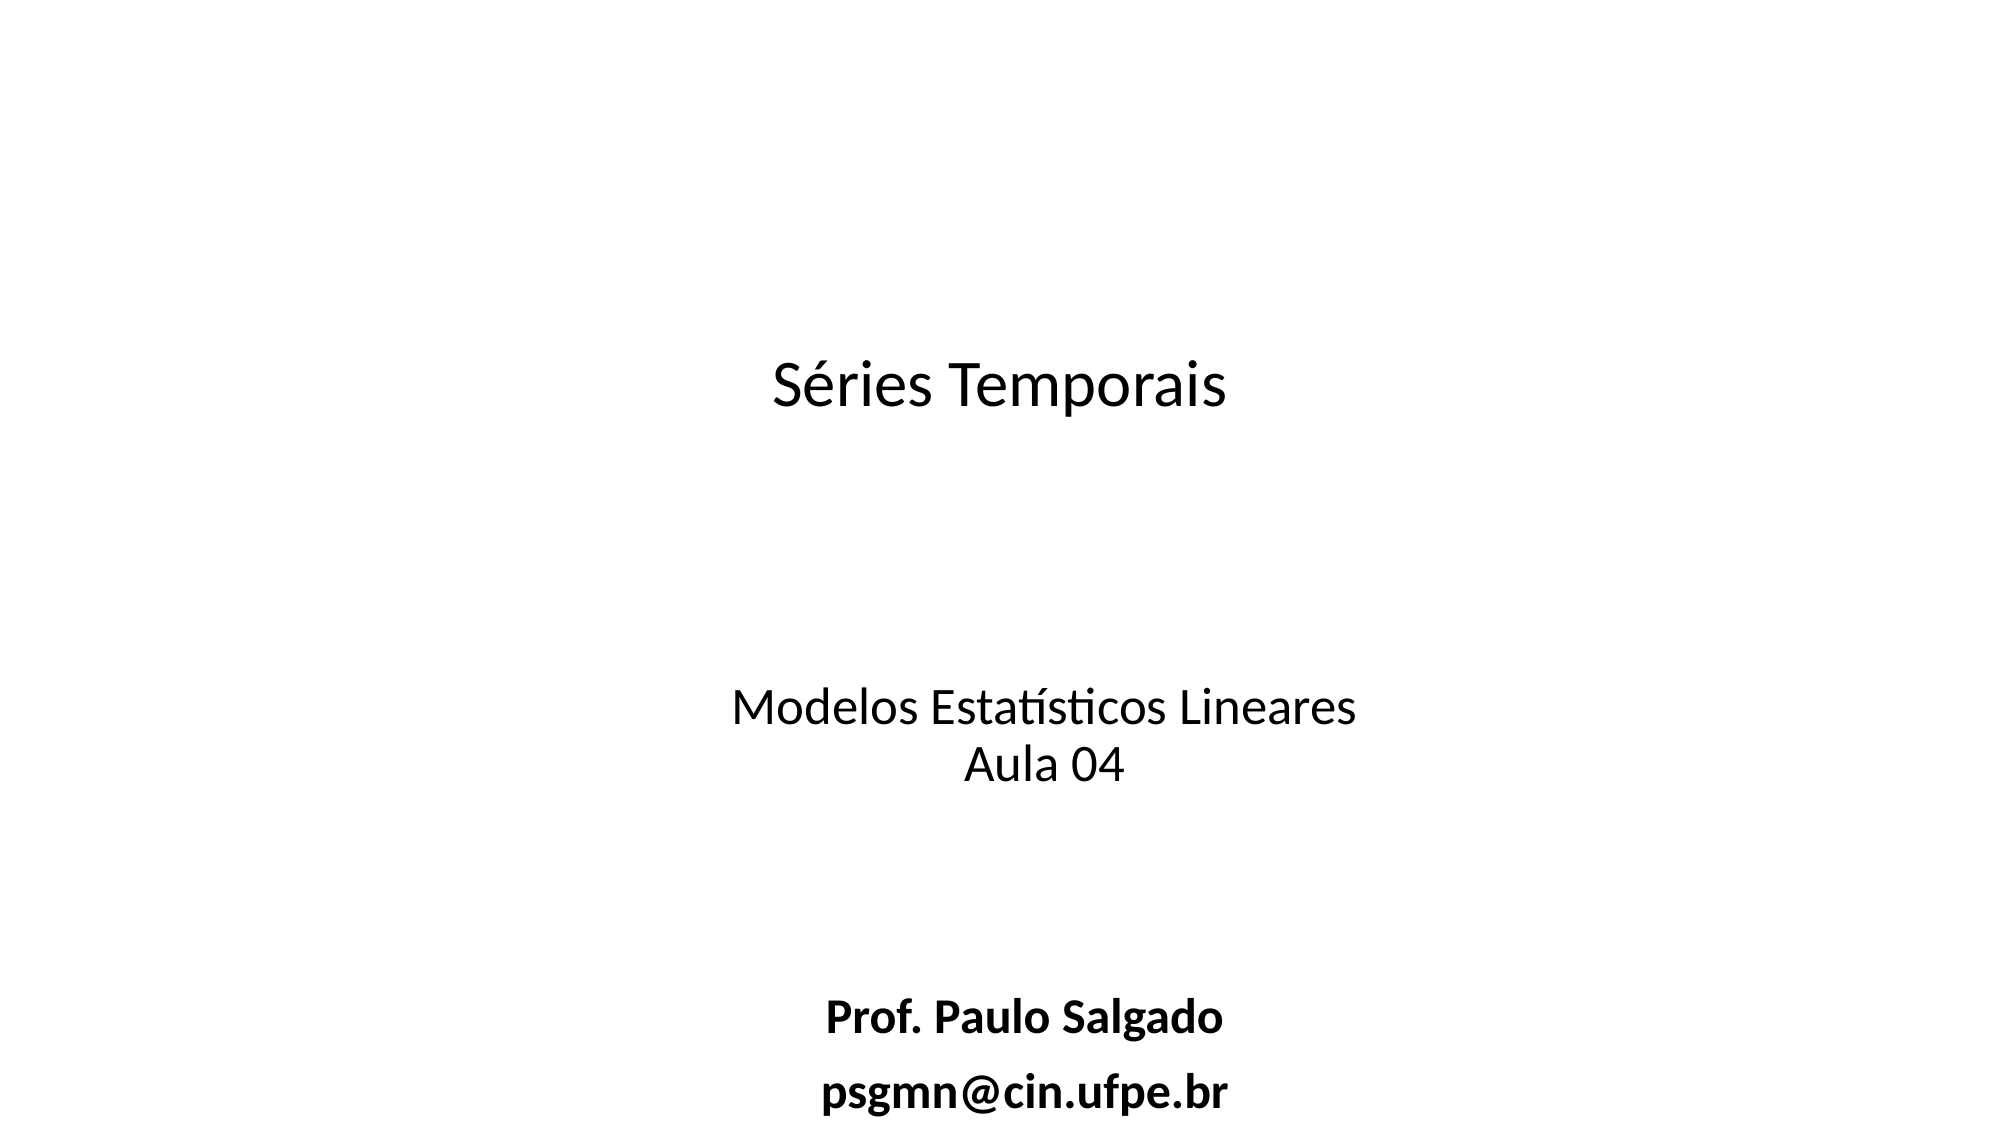

Séries Temporais
# Modelos Estatísticos Lineares Aula 04

Prof. Paulo Salgado
psgmn@cin.ufpe.br